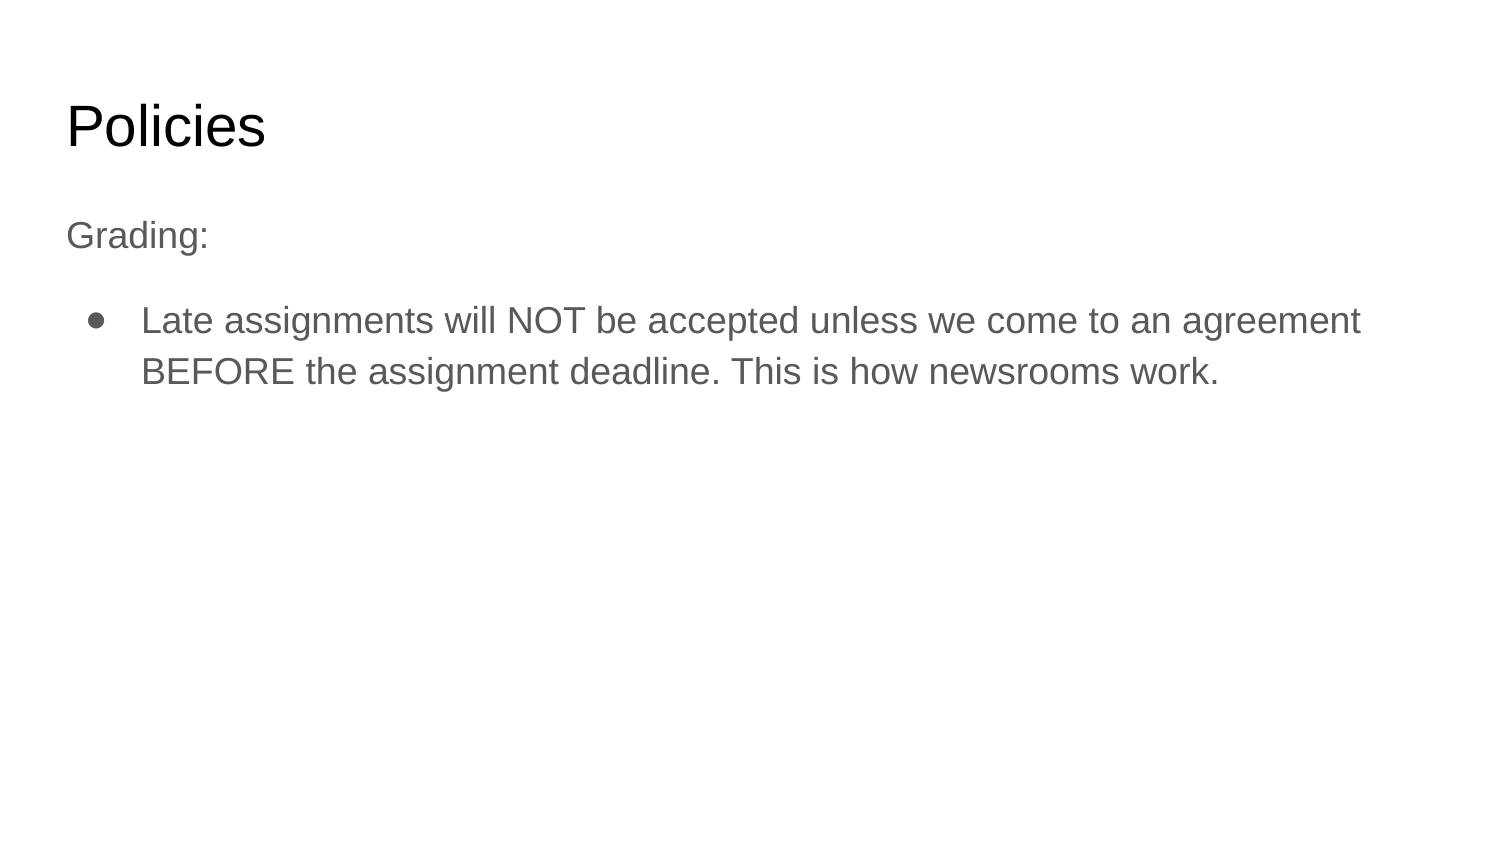

# Policies
Grading:
Late assignments will NOT be accepted unless we come to an agreement BEFORE the assignment deadline. This is how newsrooms work.